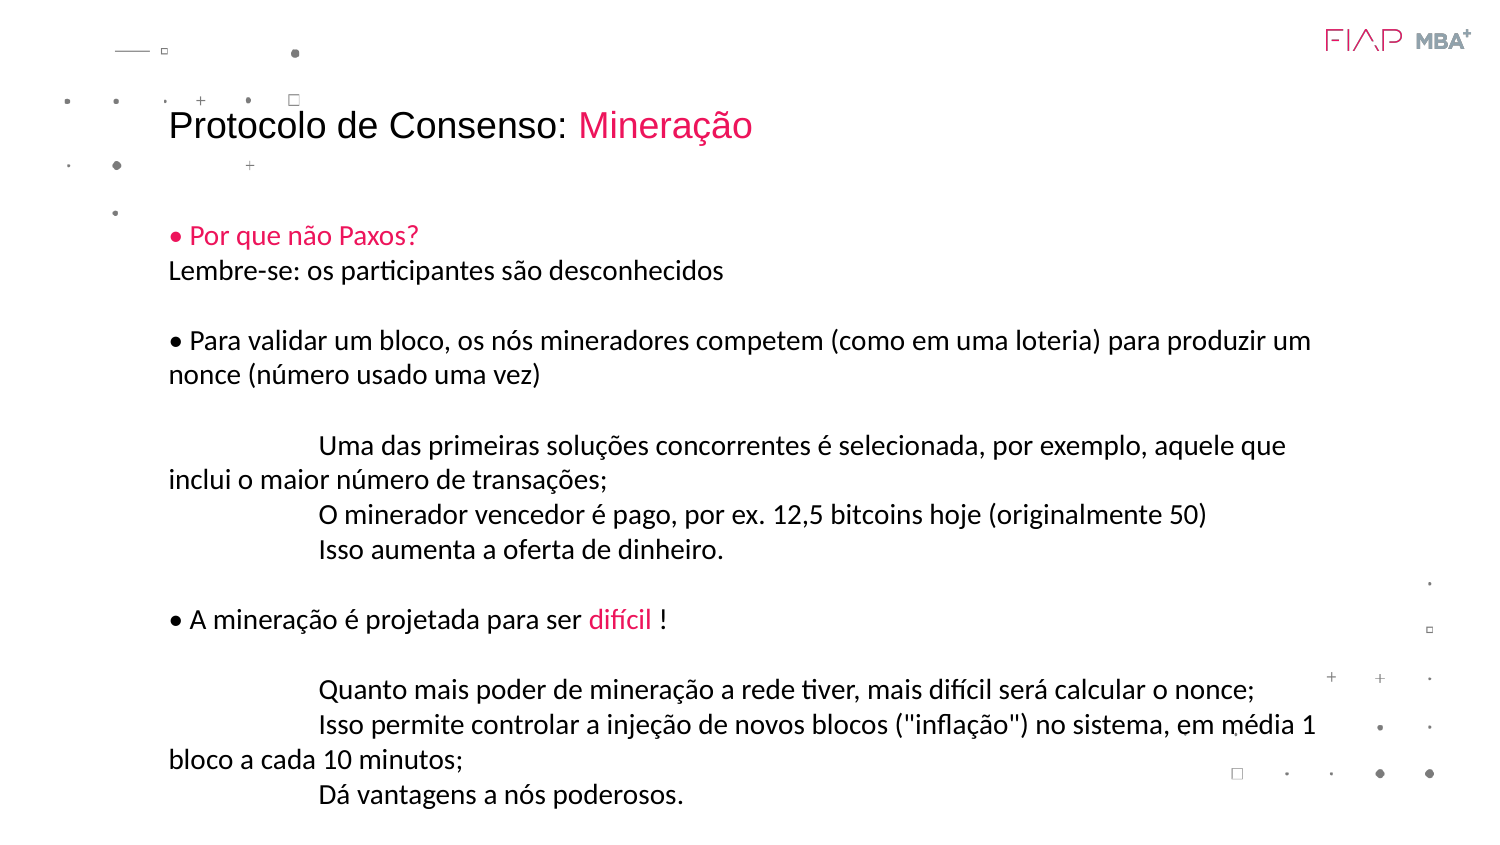

Protocolo de Consenso: Mineração

• Por que não Paxos?
Lembre-se: os participantes são desconhecidos

• Para validar um bloco, os nós mineradores competem (como em uma loteria) para produzir um nonce (número usado uma vez)

	Uma das primeiras soluções concorrentes é selecionada, por exemplo, aquele que inclui o maior número de transações;
	O minerador vencedor é pago, por ex. 12,5 bitcoins hoje (originalmente 50)
	Isso aumenta a oferta de dinheiro.

• A mineração é projetada para ser difícil !

	Quanto mais poder de mineração a rede tiver, mais difícil será calcular o nonce;
	Isso permite controlar a injeção de novos blocos ("inflação") no sistema, em média 1 bloco a cada 10 minutos;
	Dá vantagens a nós poderosos.